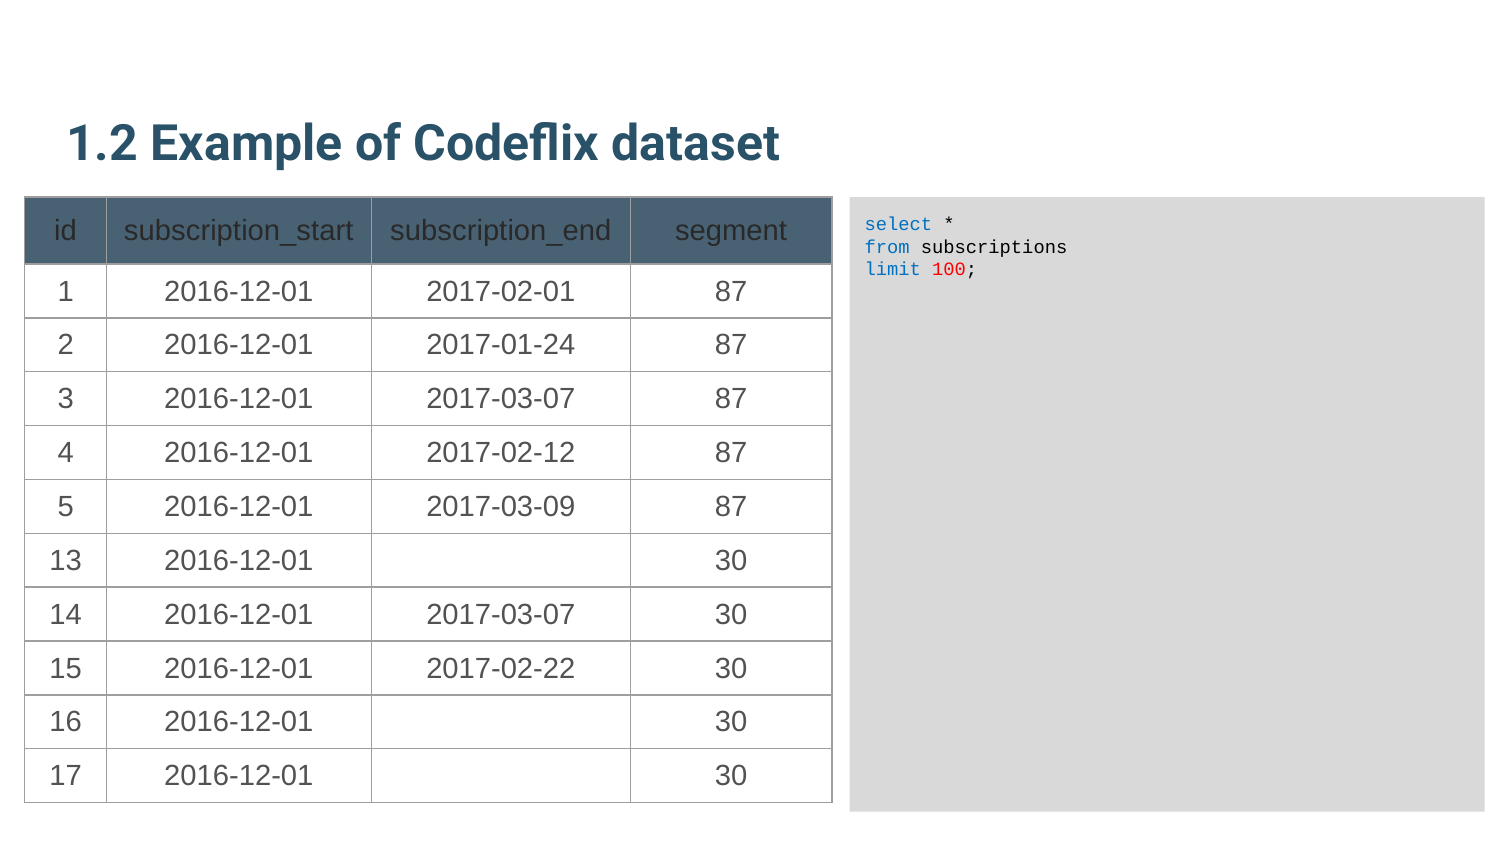

1.2 Example of Codeflix dataset
| id | subscription\_start | subscription\_end | segment |
| --- | --- | --- | --- |
| 1 | 2016-12-01 | 2017-02-01 | 87 |
| 2 | 2016-12-01 | 2017-01-24 | 87 |
| 3 | 2016-12-01 | 2017-03-07 | 87 |
| 4 | 2016-12-01 | 2017-02-12 | 87 |
| 5 | 2016-12-01 | 2017-03-09 | 87 |
| 13 | 2016-12-01 |  | 30 |
| 14 | 2016-12-01 | 2017-03-07 | 30 |
| 15 | 2016-12-01 | 2017-02-22 | 30 |
| 16 | 2016-12-01 |  | 30 |
| 17 | 2016-12-01 |  | 30 |
select *
from subscriptions
limit 100;